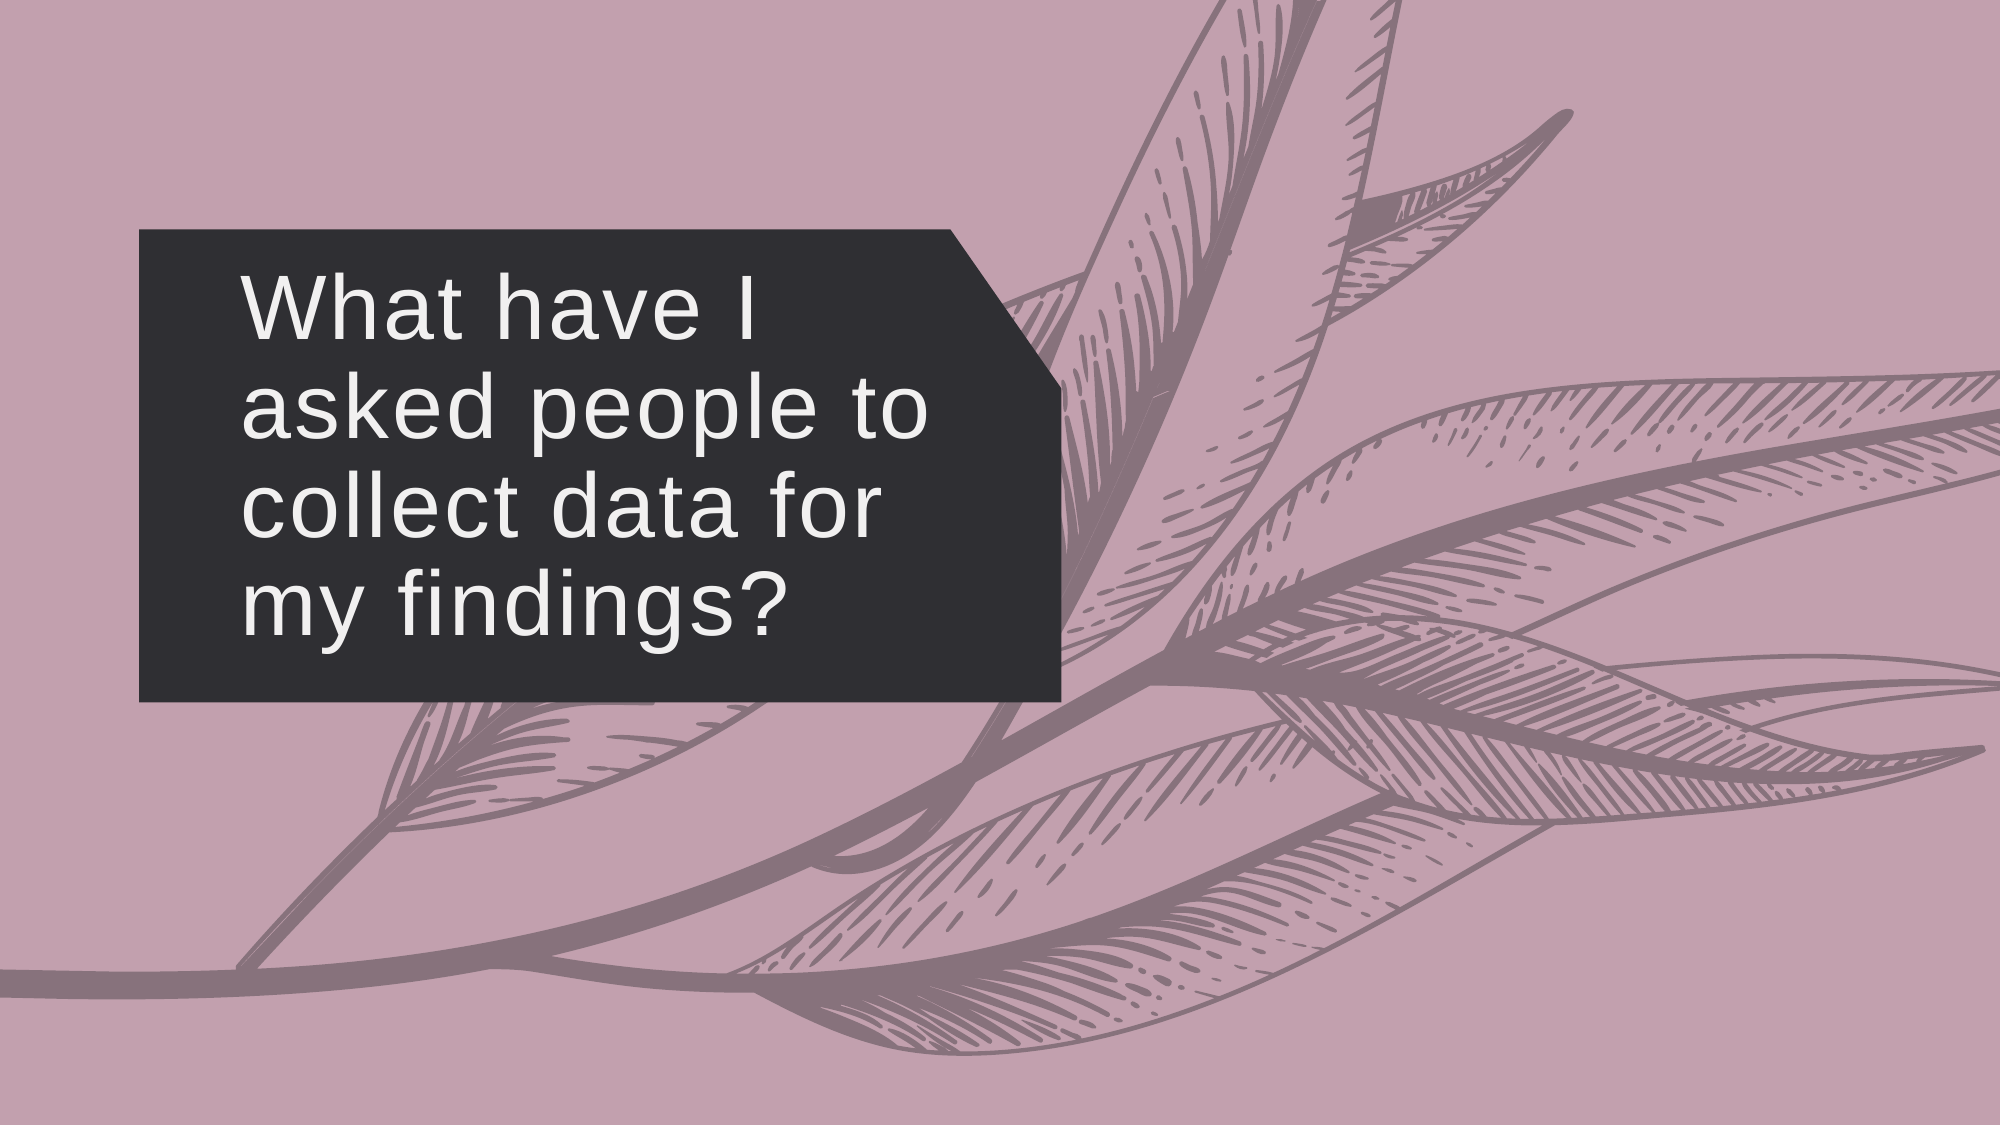

# What have I asked people to collect data for my findings?